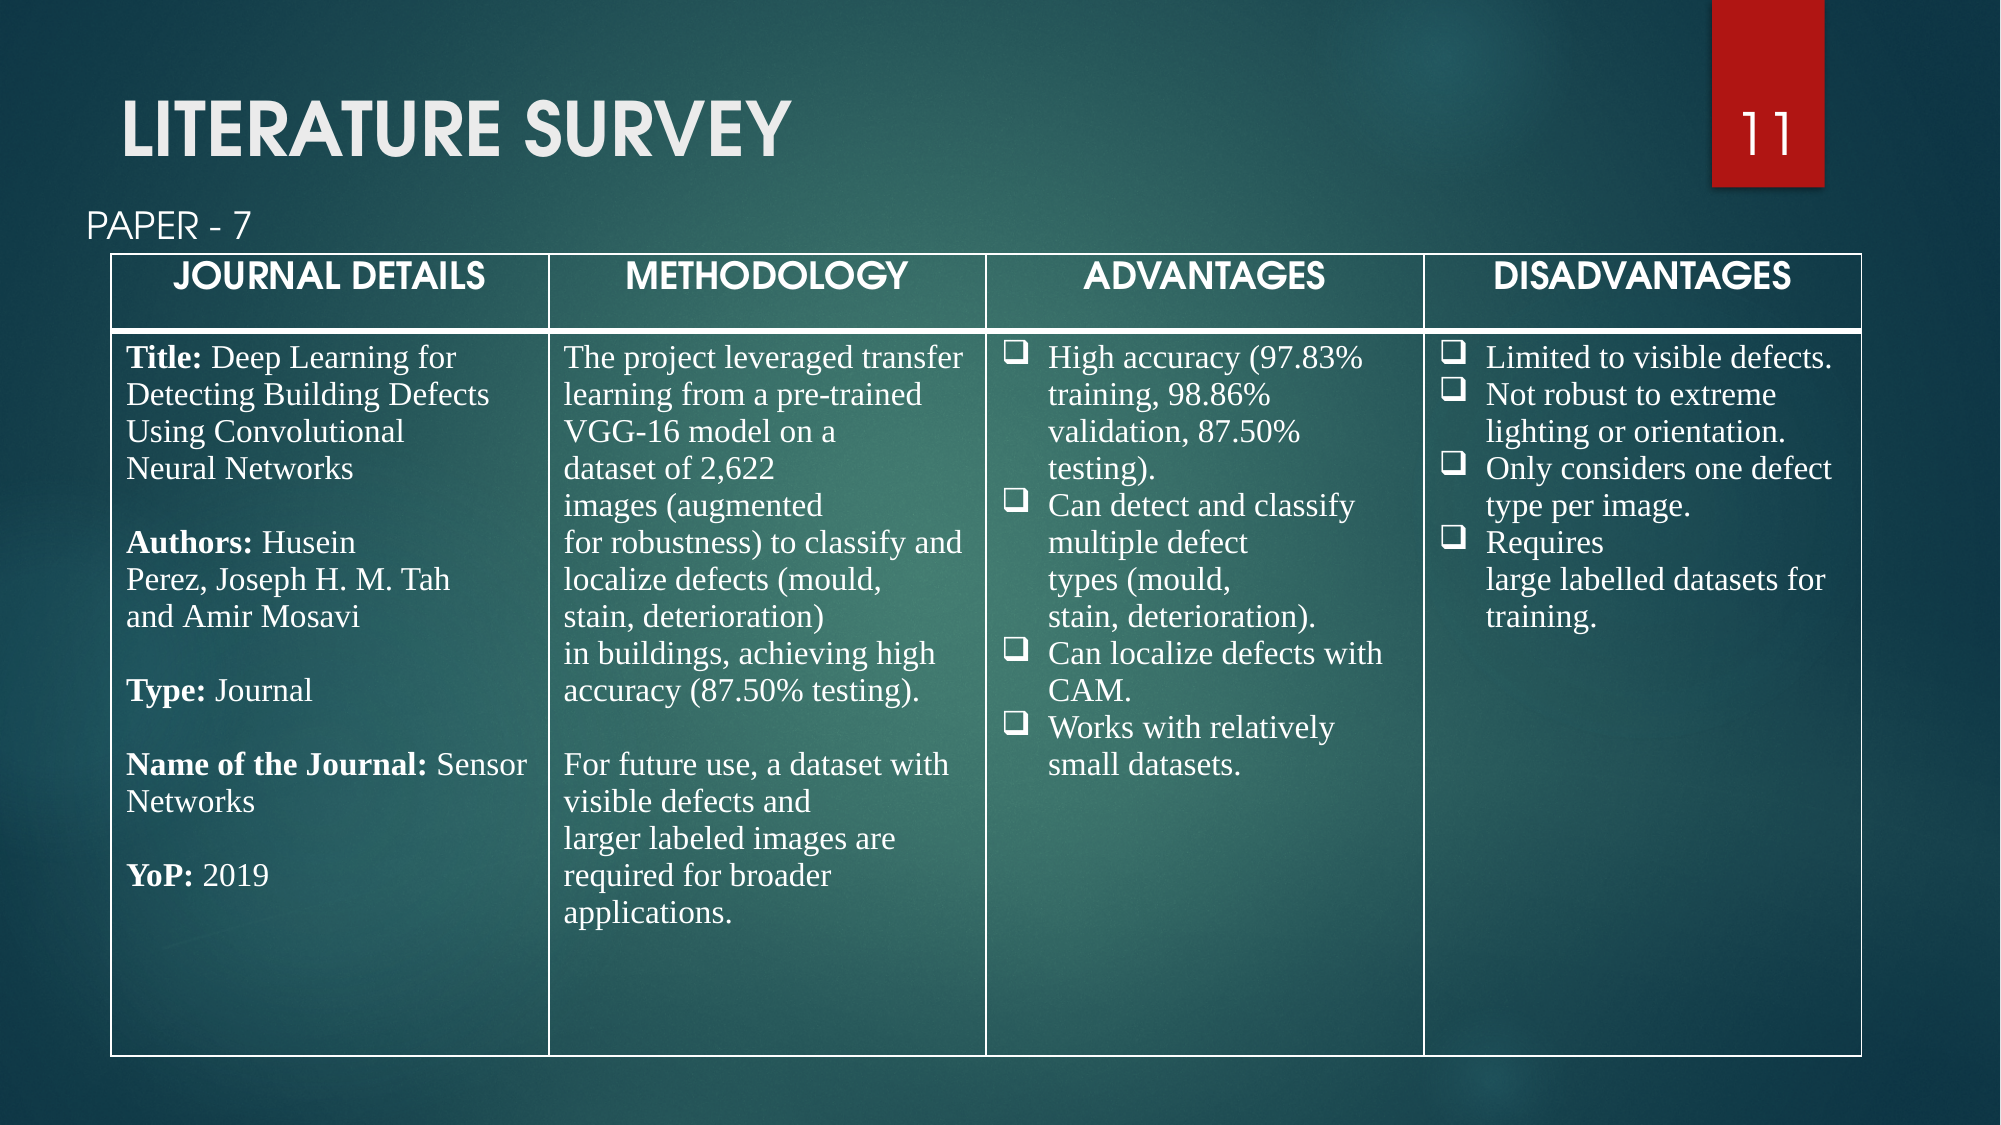

11
LITERATURE SURVEY
PAPER - 7
| JOURNAL DETAILS | METHODOLOGY | ADVANTAGES | DISADVANTAGES |
| --- | --- | --- | --- |
| Title: Deep Learning for Detecting Building Defects Using Convolutional Neural Networks​ ​ Authors: Husein Perez, Joseph H. M. Tah and Amir Mosavi​ ​ Type: Journal​ Name of the Journal: Sensor Networks ​ YoP: 2019 | The project leveraged transfer learning from a pre-trained VGG-16 model on a dataset of 2,622 images (augmented for robustness) to classify and localize defects (mould, stain, deterioration) in buildings, achieving high accuracy (87.50% testing). For future use, a dataset with visible defects and larger labeled images are required for broader applications.​ | High accuracy (97.83% training, 98.86% validation, 87.50% testing).​ Can detect and classify multiple defect types (mould, stain, deterioration).​ Can localize defects with CAM.​ Works with relatively small datasets.​ | Limited to visible defects.​ Not robust to extreme lighting or orientation.​ Only considers one defect type per image.​ Requires large labelled datasets for training.​ |